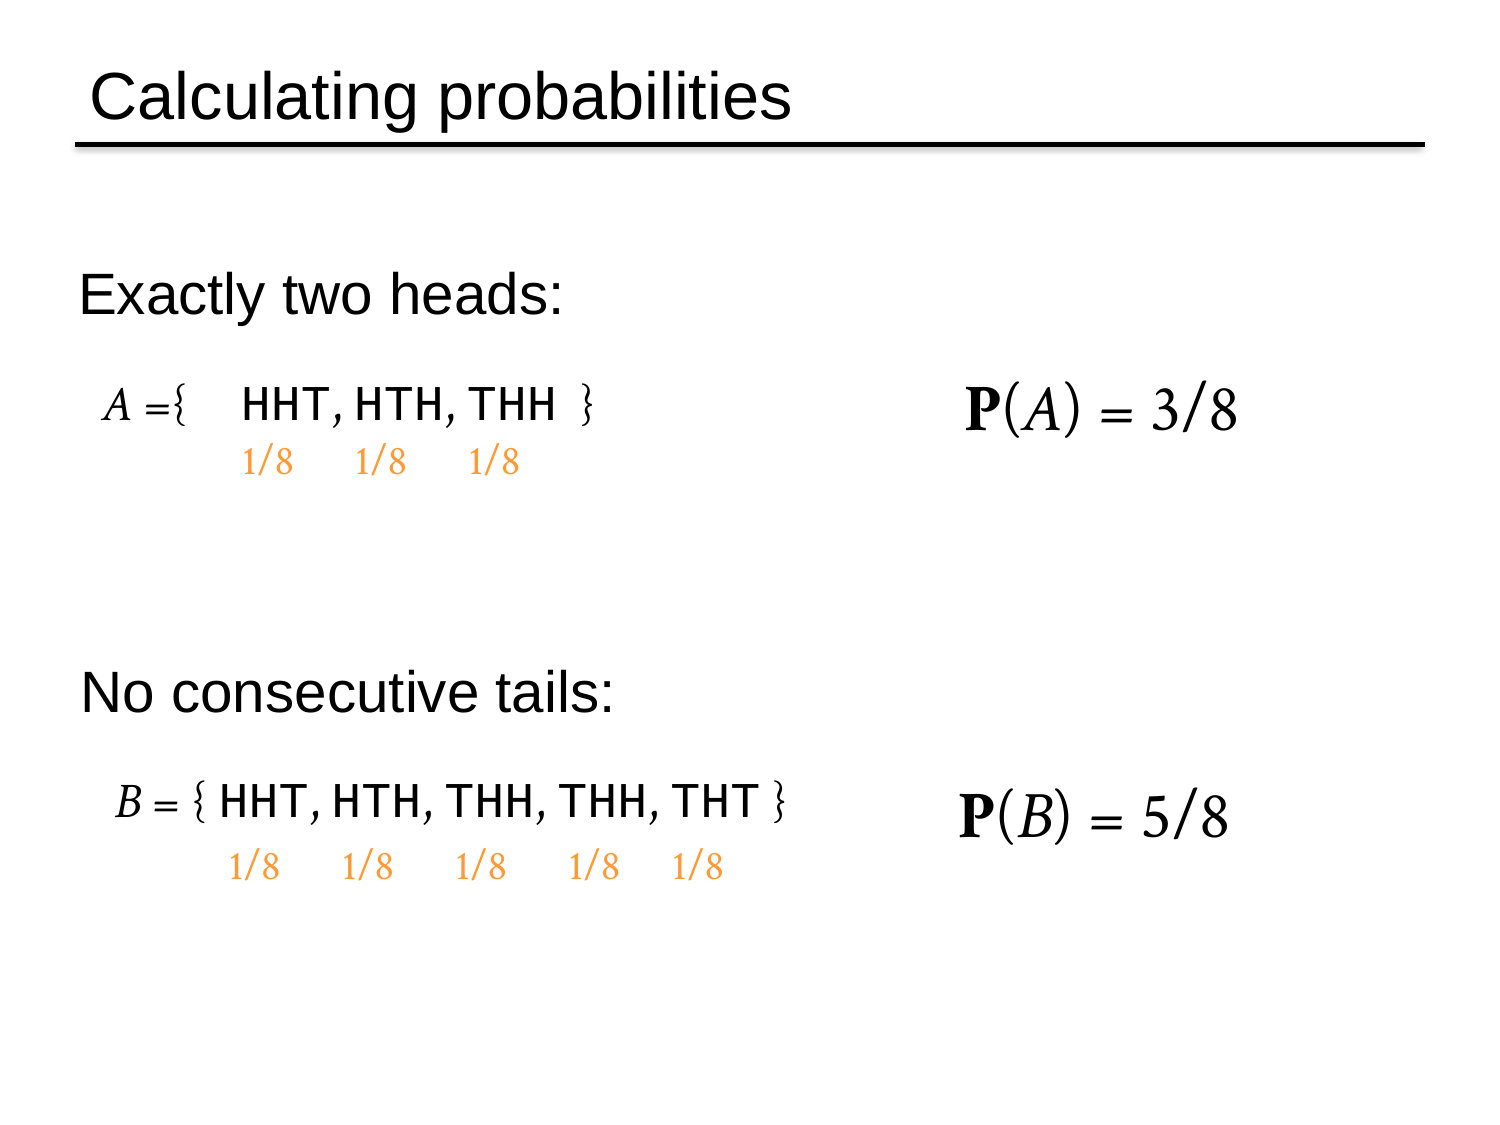

# Calculating probabilities
Exactly two heads:
 P(A) = 3/8
 A ={ 	HHT, HTH, THH  }
1/8
1/8
1/8
No consecutive tails:
 B = { HHT, HTH, THH, THH, THT }
 P(B) = 5/8
1/8
1/8
1/8
1/8
1/8